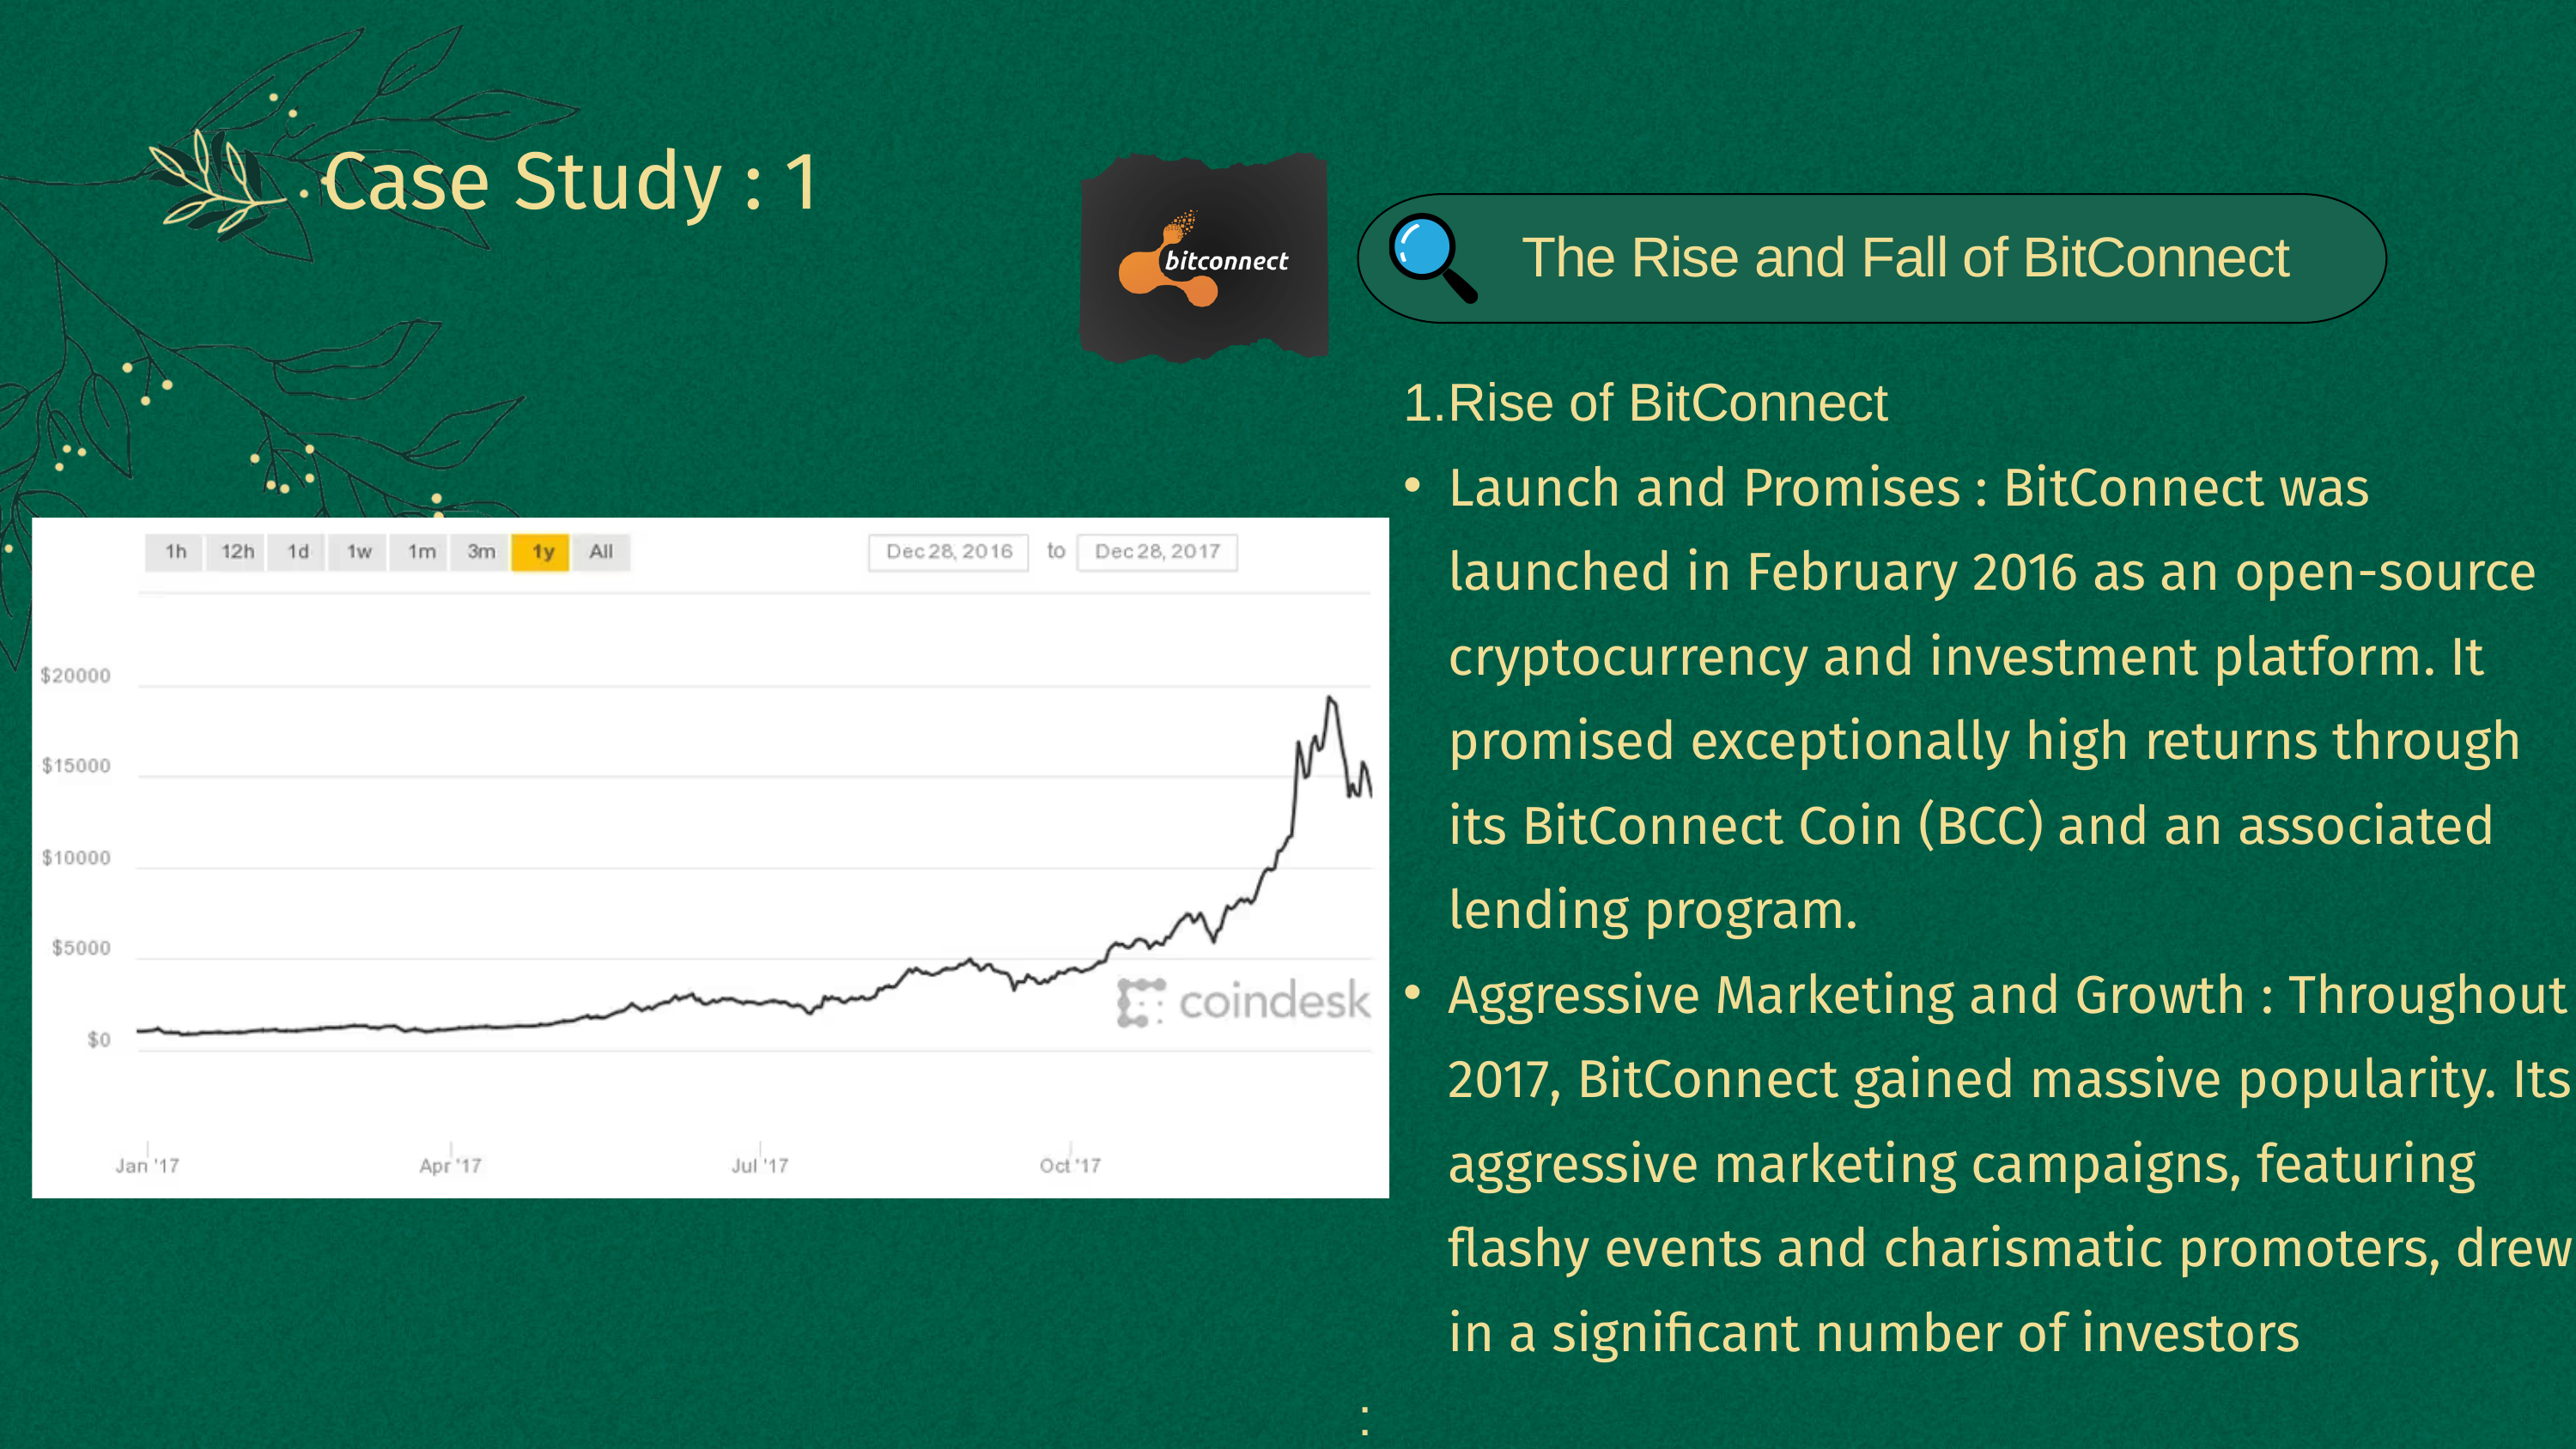

Case Study : 1

The Rise and Fall of BitConnect

Rise of BitConnect
Launch and Promises : BitConnect was launched in February 2016 as an open-source cryptocurrency and investment platform. It promised exceptionally high returns through its BitConnect Coin (BCC) and an associated lending program.
Aggressive Marketing and Growth : Throughout 2017, BitConnect gained massive popularity. Its aggressive marketing campaigns, featuring flashy events and charismatic promoters, drew in a significant number of investors
: